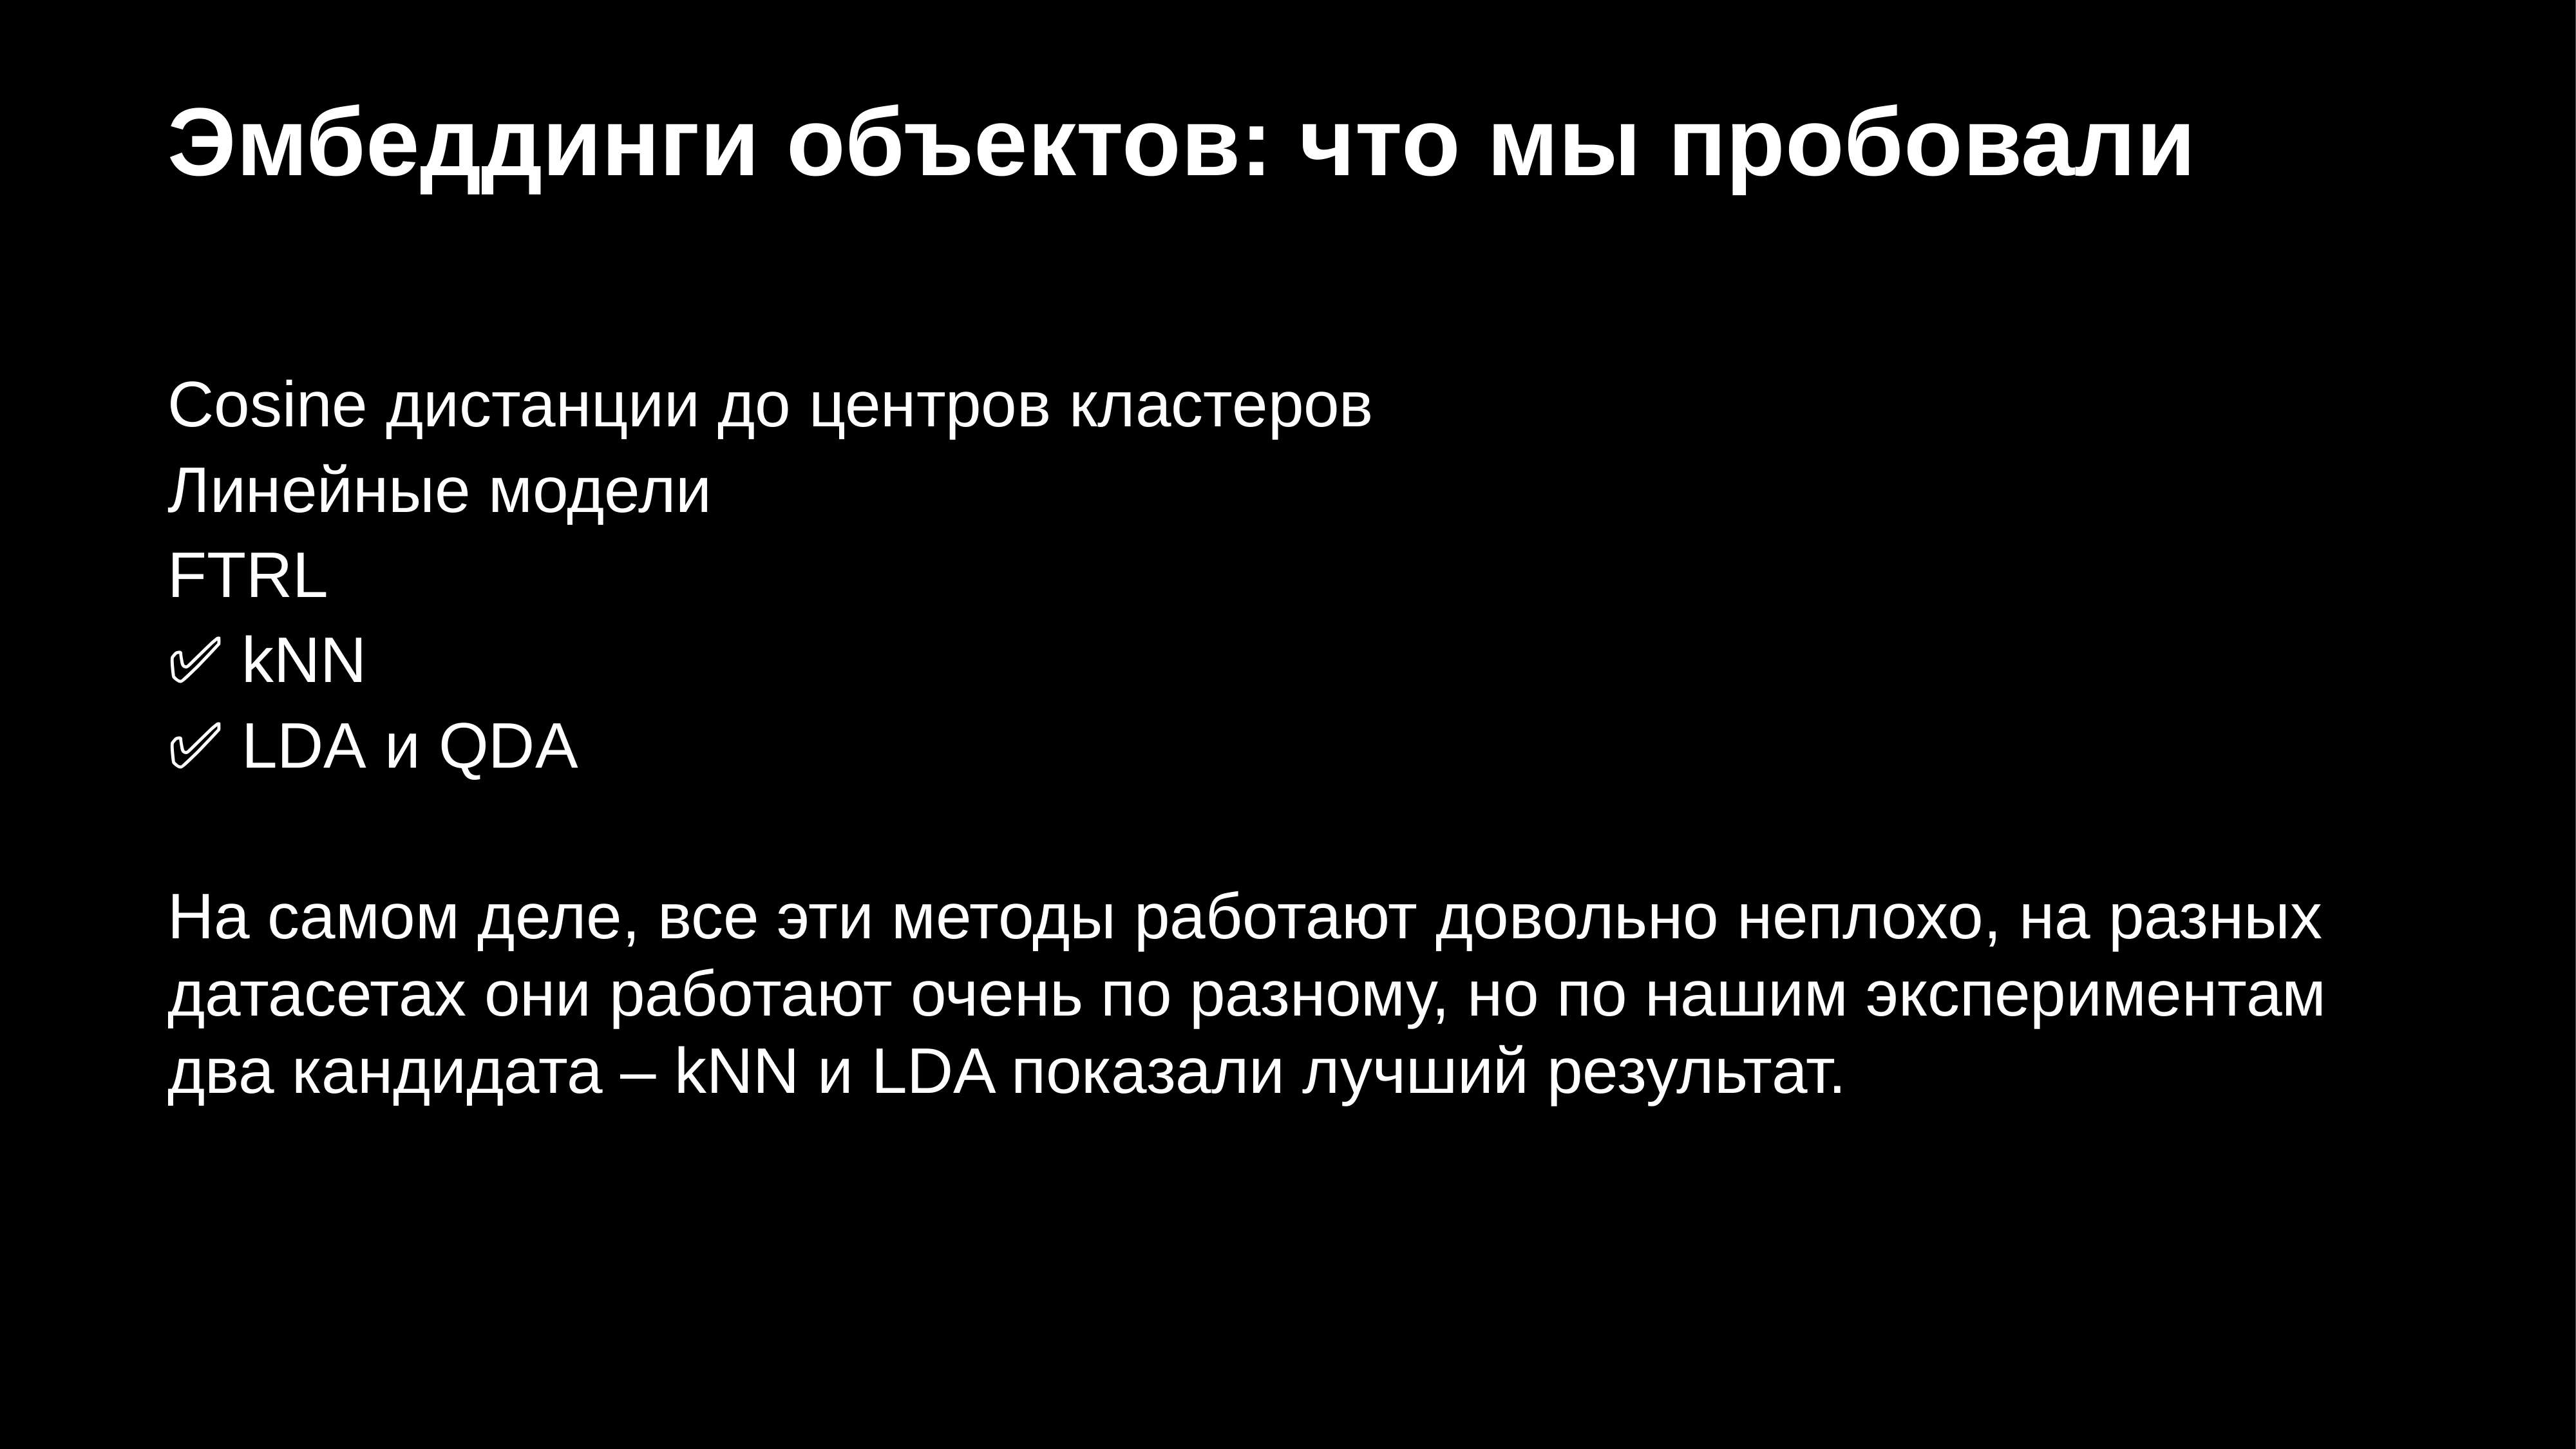

# Эмбеддинги объектов: что мы пробовали
Cosine дистанции до центров кластеров
Линейные модели
FTRL
✅ kNN
✅ LDA и QDA

На самом деле, все эти методы работают довольно неплохо, на разных датасетах они работают очень по разному, но по нашим экспериментам два кандидата – kNN и LDA показали лучший результат.